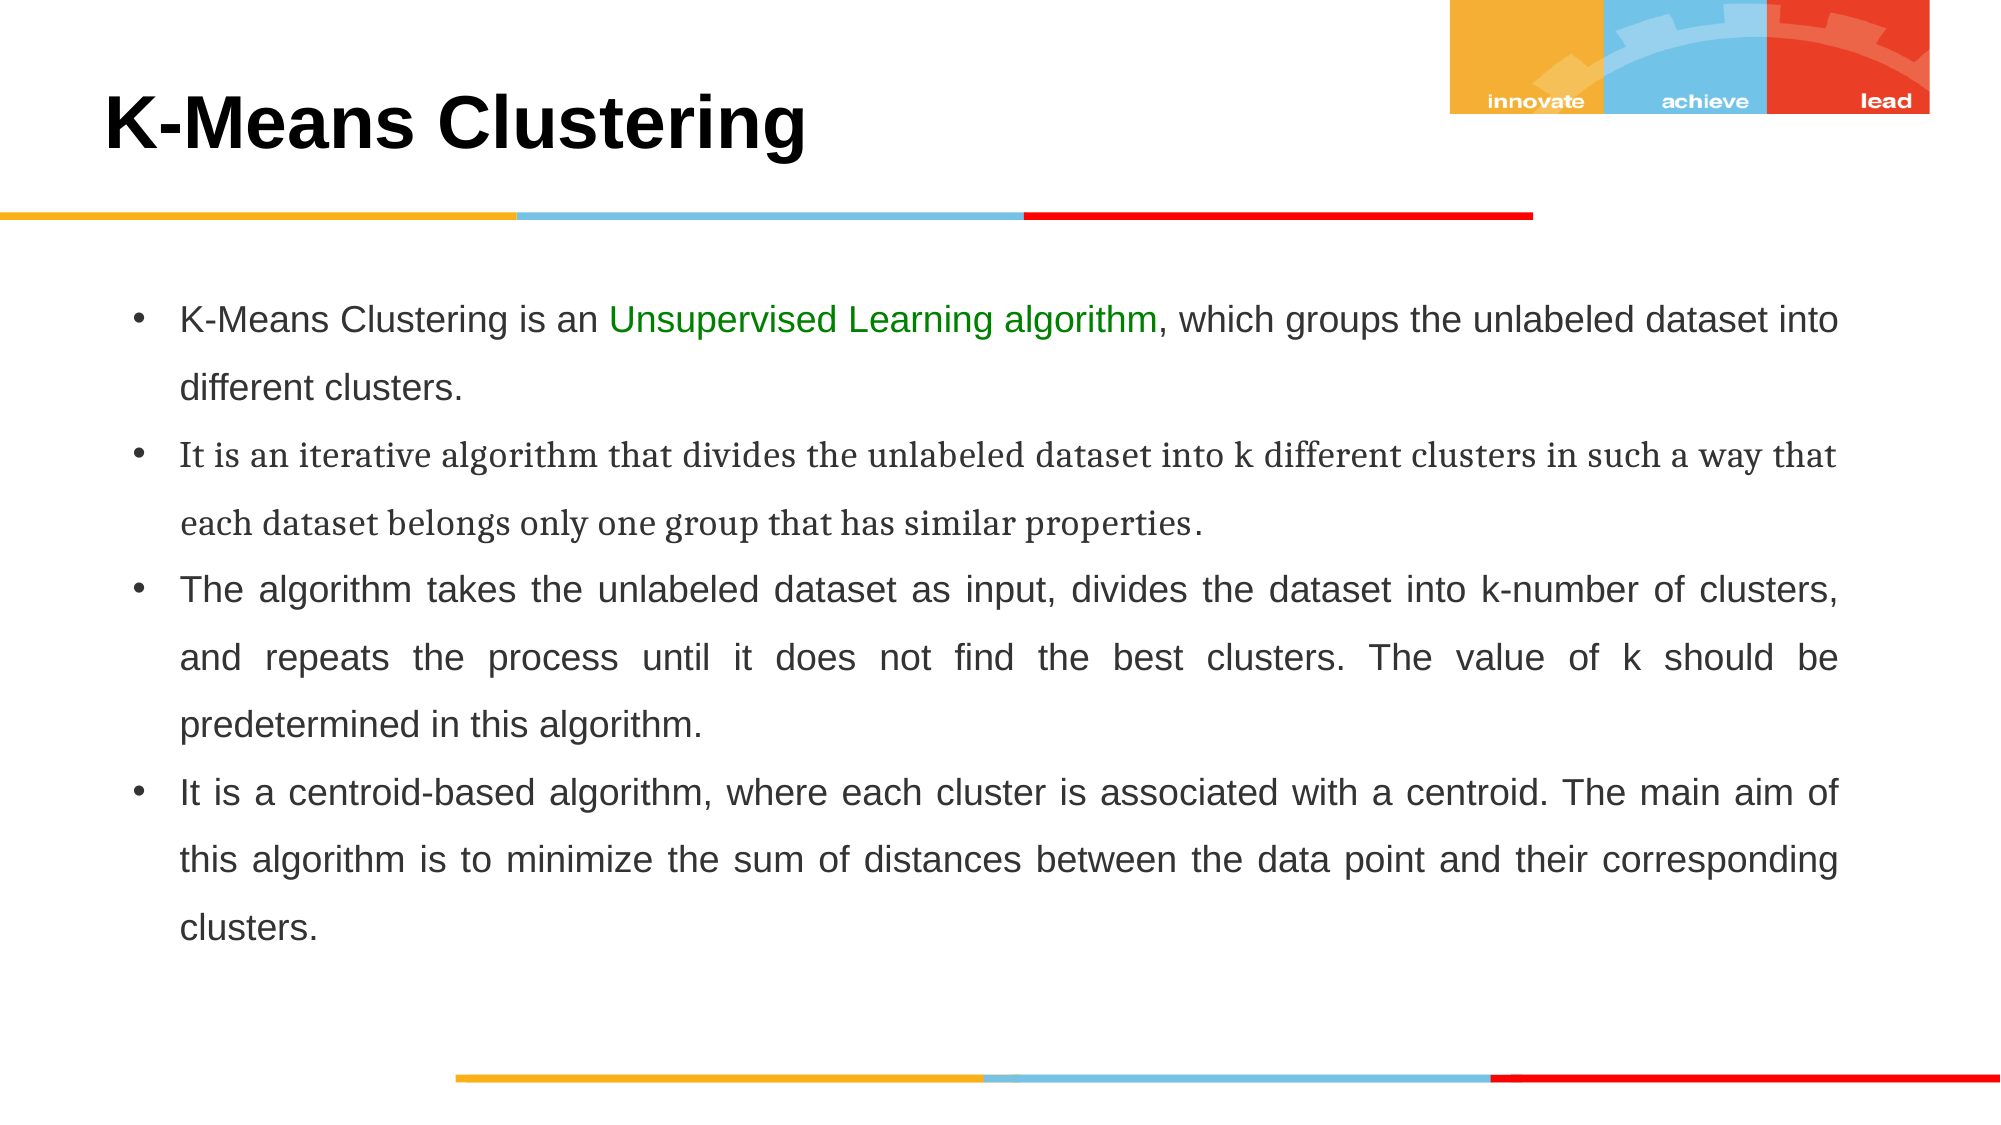

K-Means Clustering
K-Means Clustering is an Unsupervised Learning algorithm, which groups the unlabeled dataset into different clusters.
It is an iterative algorithm that divides the unlabeled dataset into k different clusters in such a way that each dataset belongs only one group that has similar properties.
The algorithm takes the unlabeled dataset as input, divides the dataset into k-number of clusters, and repeats the process until it does not find the best clusters. The value of k should be predetermined in this algorithm.
It is a centroid-based algorithm, where each cluster is associated with a centroid. The main aim of this algorithm is to minimize the sum of distances between the data point and their corresponding clusters.